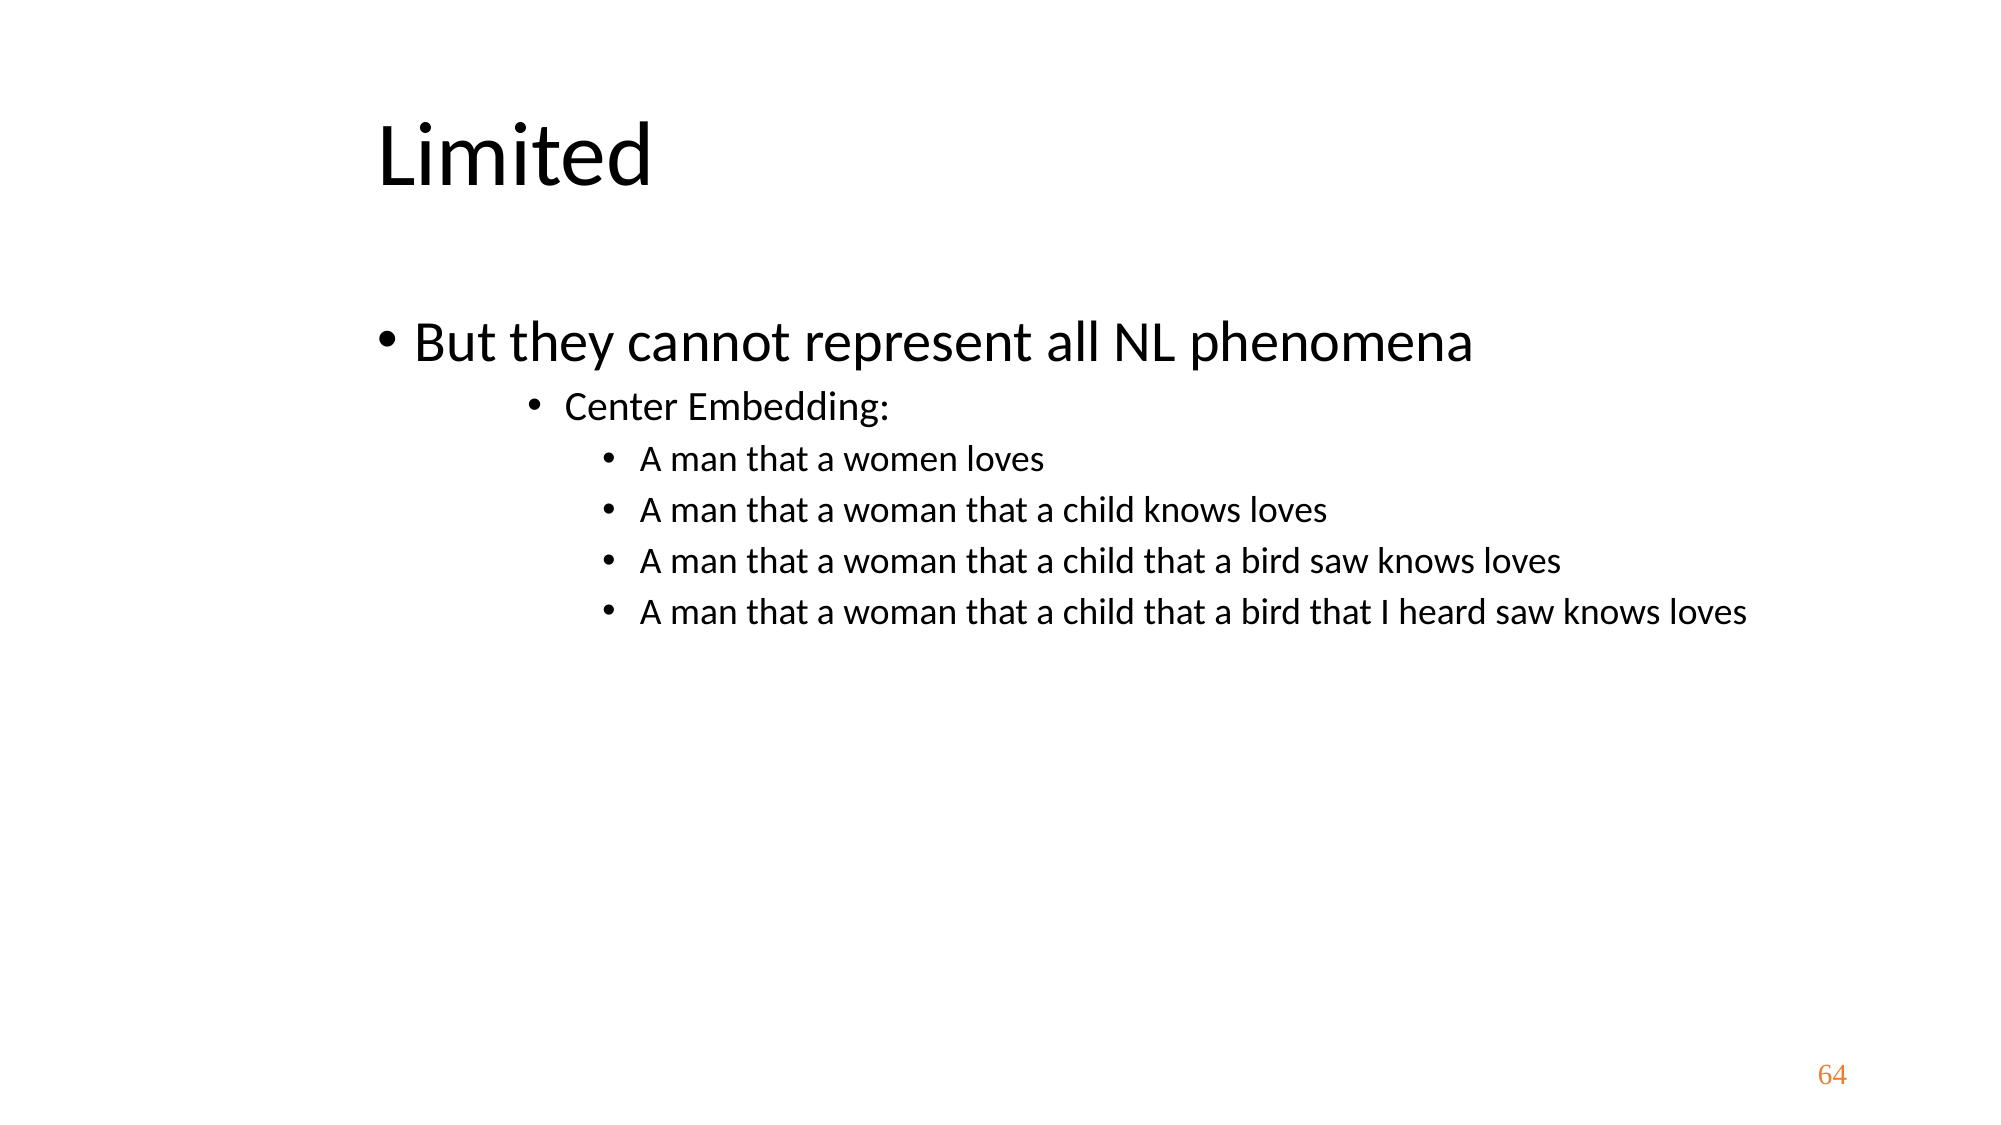

# Limited

But they cannot represent all NL phenomena
Center Embedding:
A man that a women loves
A man that a woman that a child knows loves
A man that a woman that a child that a bird saw knows loves
A man that a woman that a child that a bird that I heard saw knows loves

64